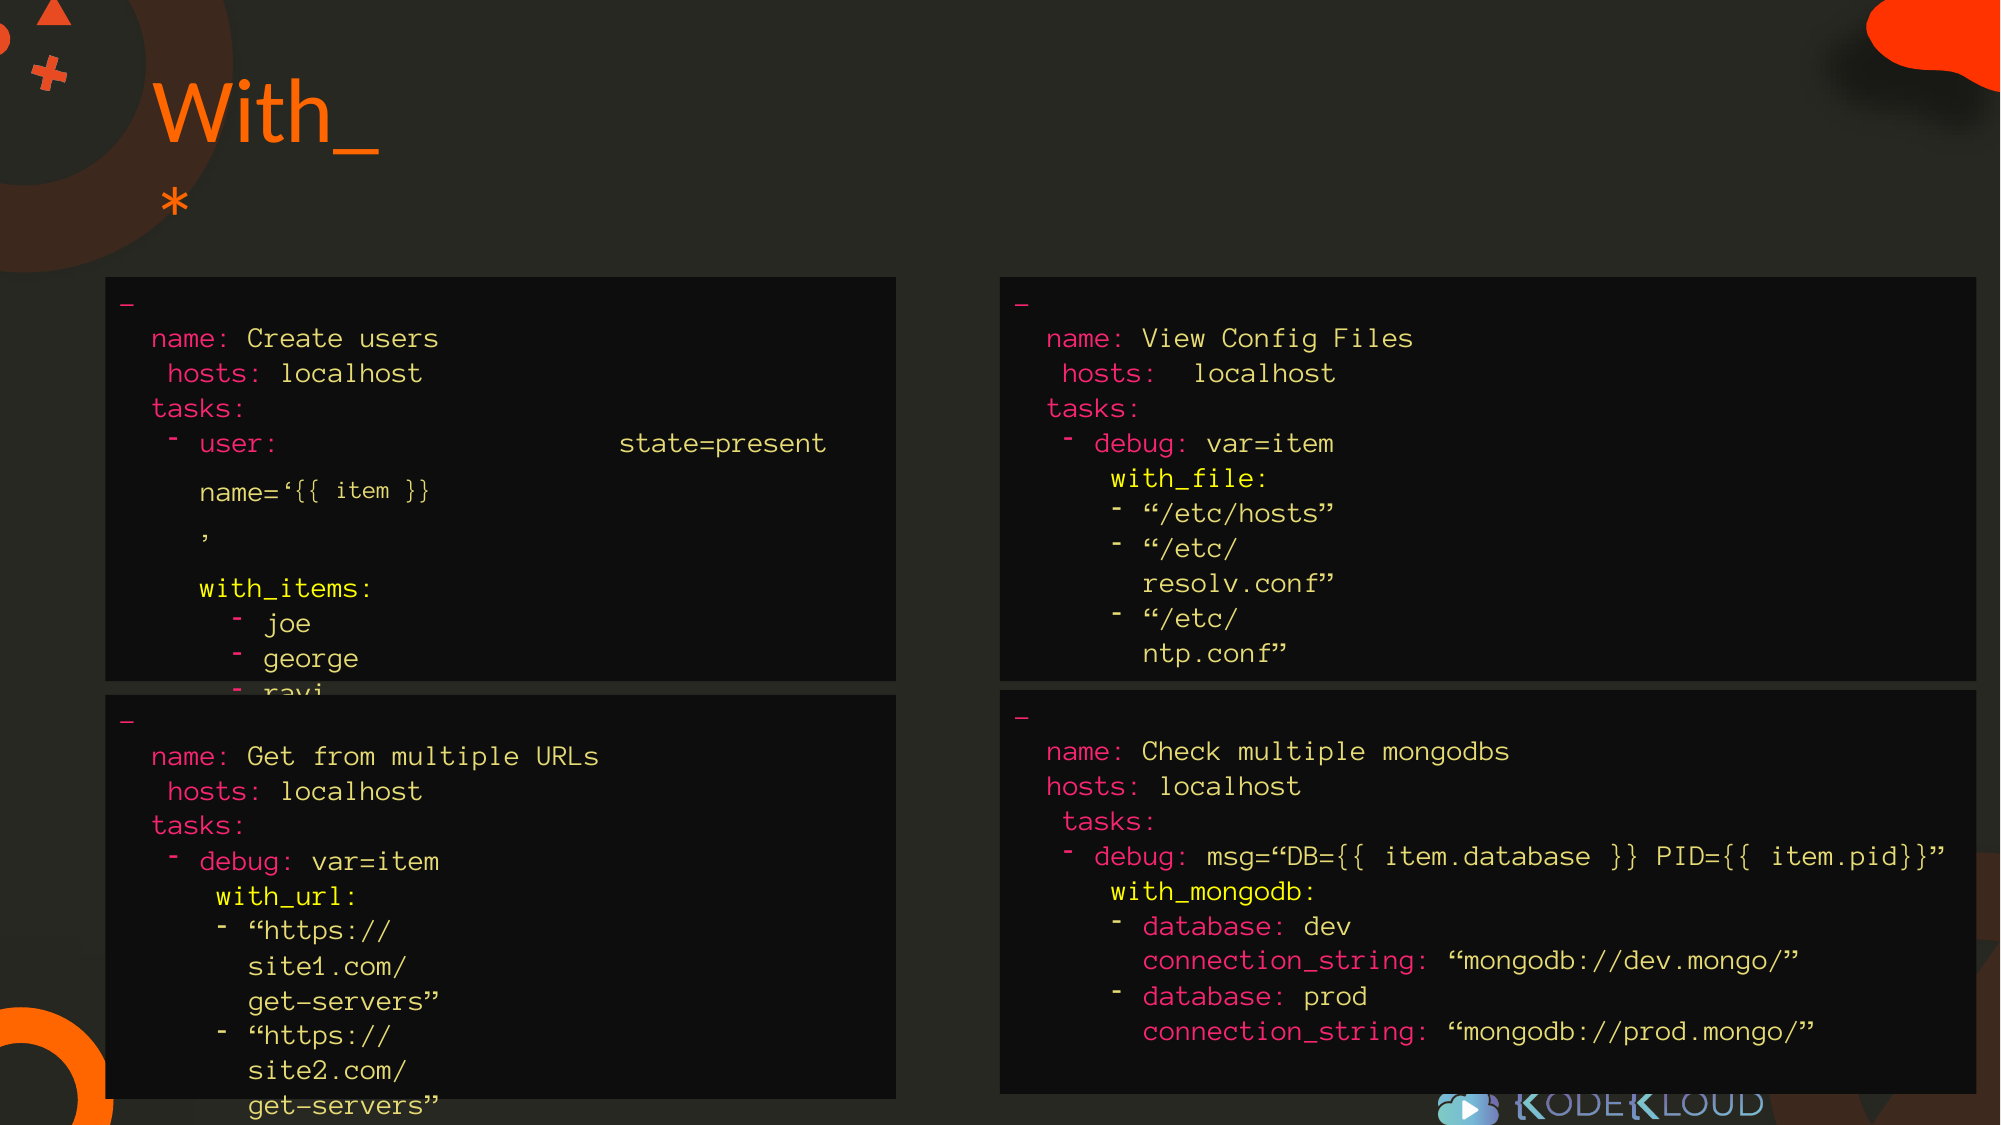

# With_*

-
-
name: Create users  hosts: localhost  tasks:
user: name=‘{{ item }}’
with_items:
joe
george
ravi
mani
name: View Config Files  hosts: localhost  tasks:
debug: var=item  with_file:
“/etc/hosts”
“/etc/resolv.conf”
“/etc/ntp.conf”
state=present

-

-
name: Check multiple mongodbs
hosts: localhost  tasks:
debug: msg=“DB={{ item.database }} PID={{ item.pid}}”  with_mongodb:
database: dev
connection_string: “mongodb://dev.mongo/”
database: prod
connection_string: “mongodb://prod.mongo/”
name: Get from multiple URLs  hosts: localhost
tasks:
debug: var=item  with_url:
“https://site1.com/get-servers”
“https://site2.com/get-servers”
“https://site3.com/get-servers”